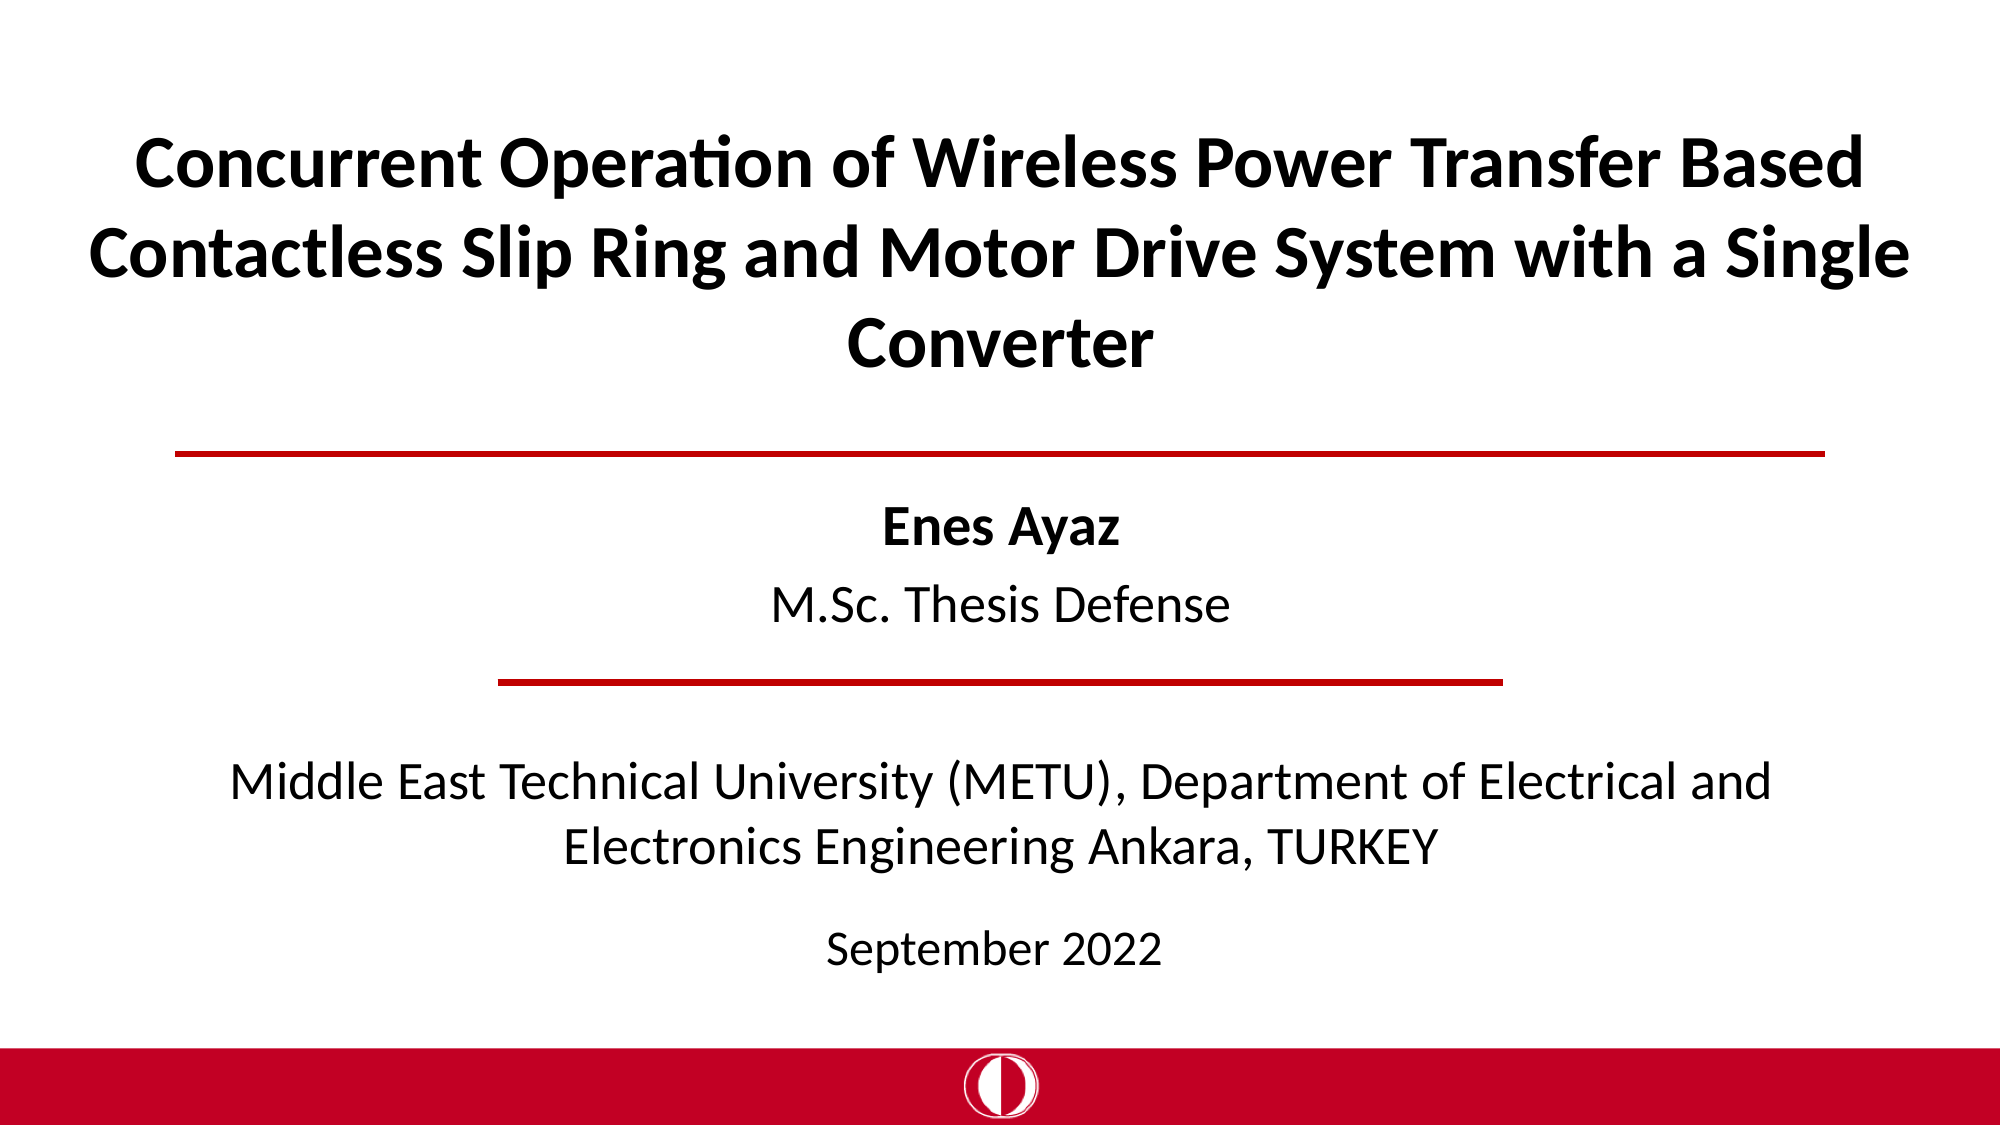

Concurrent Operation of Wireless Power Transfer Based Contactless Slip Ring and Motor Drive System with a Single Converter
Enes Ayaz
M.Sc. Thesis Defense
Middle East Technical University (METU), Department of Electrical and Electronics Engineering Ankara, TURKEY
September 2022